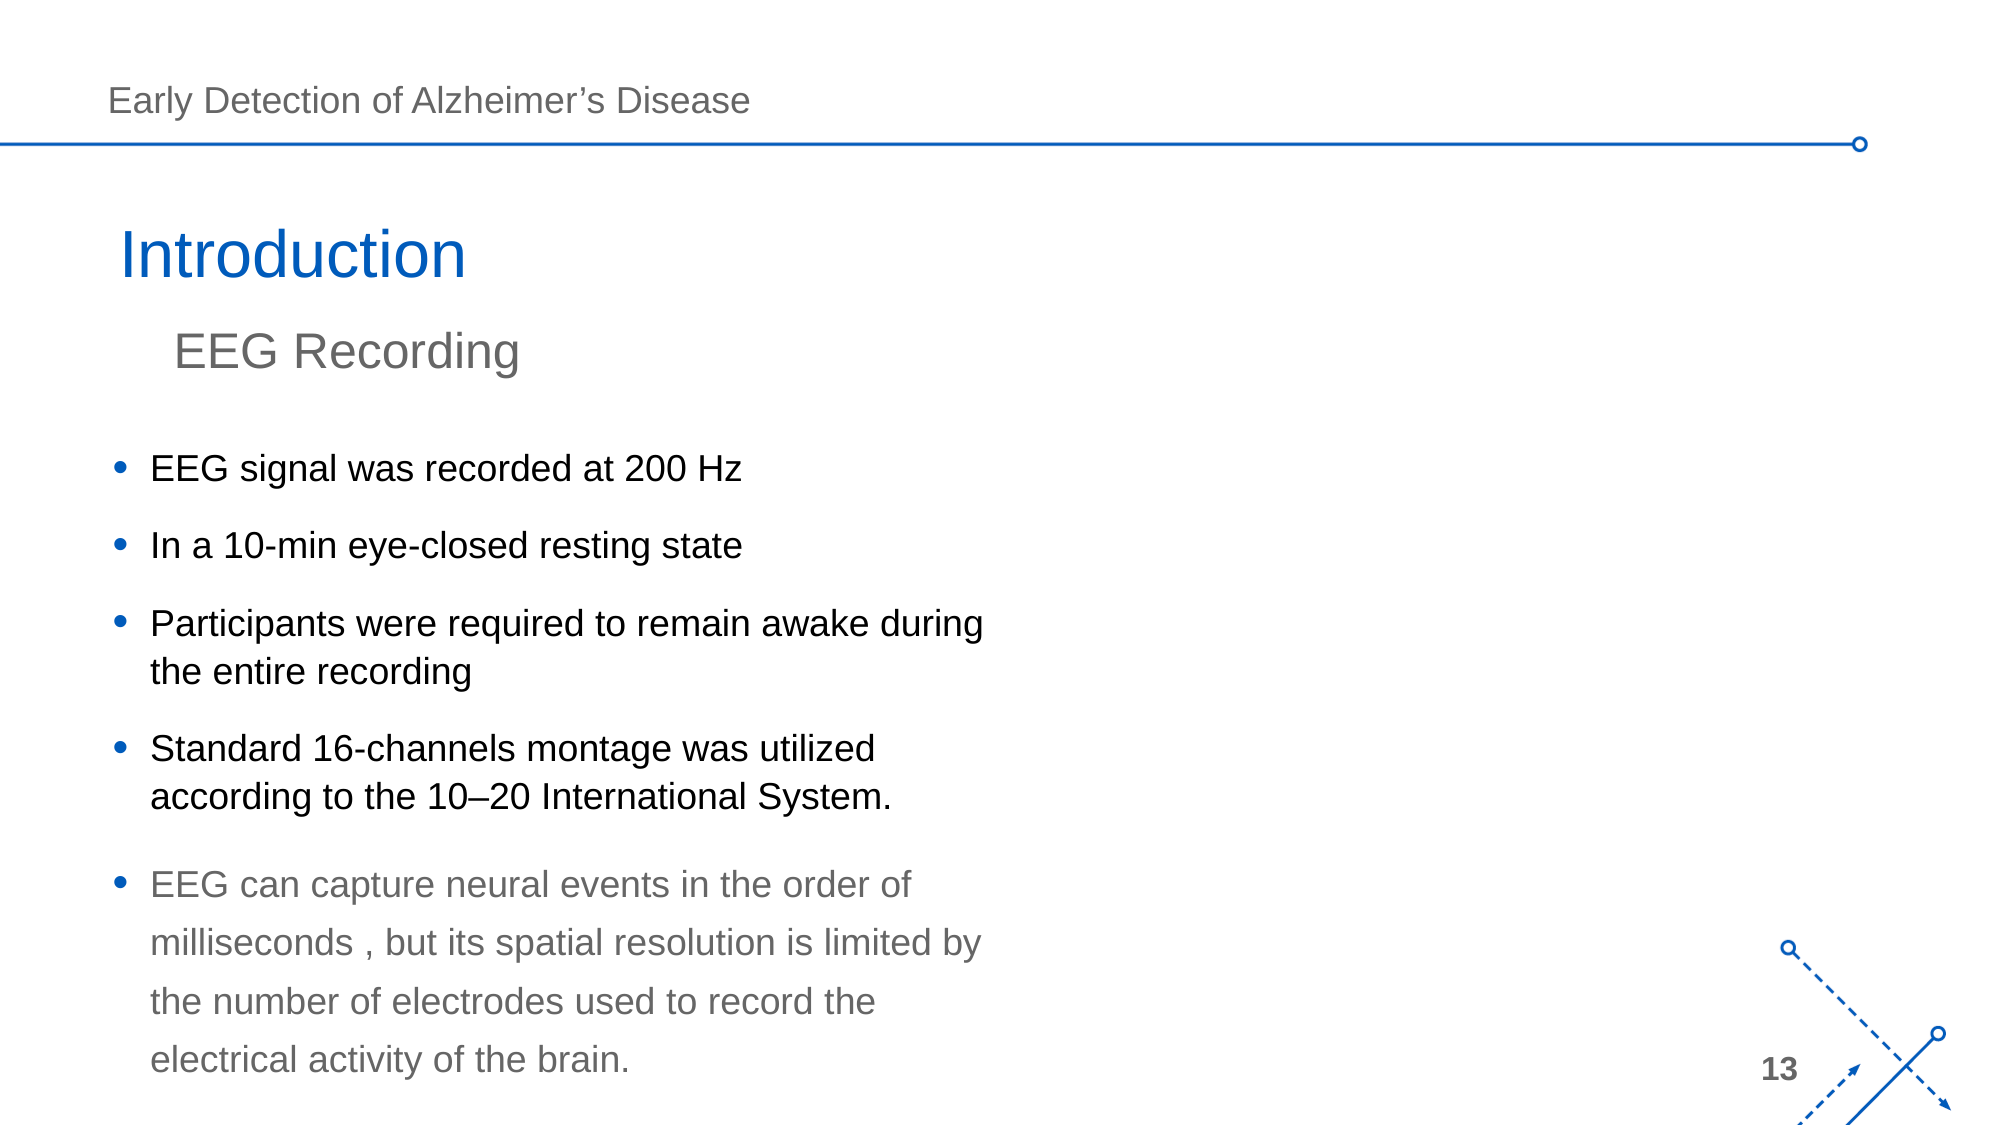

# Introduction
EEG Recording
EEG signal was recorded at 200 Hz
In a 10-min eye-closed resting state
Participants were required to remain awake during the entire recording
Standard 16-channels montage was utilized according to the 10–20 International System.
EEG can capture neural events in the order of milliseconds , but its spatial resolution is limited by the number of electrodes used to record the electrical activity of the brain.